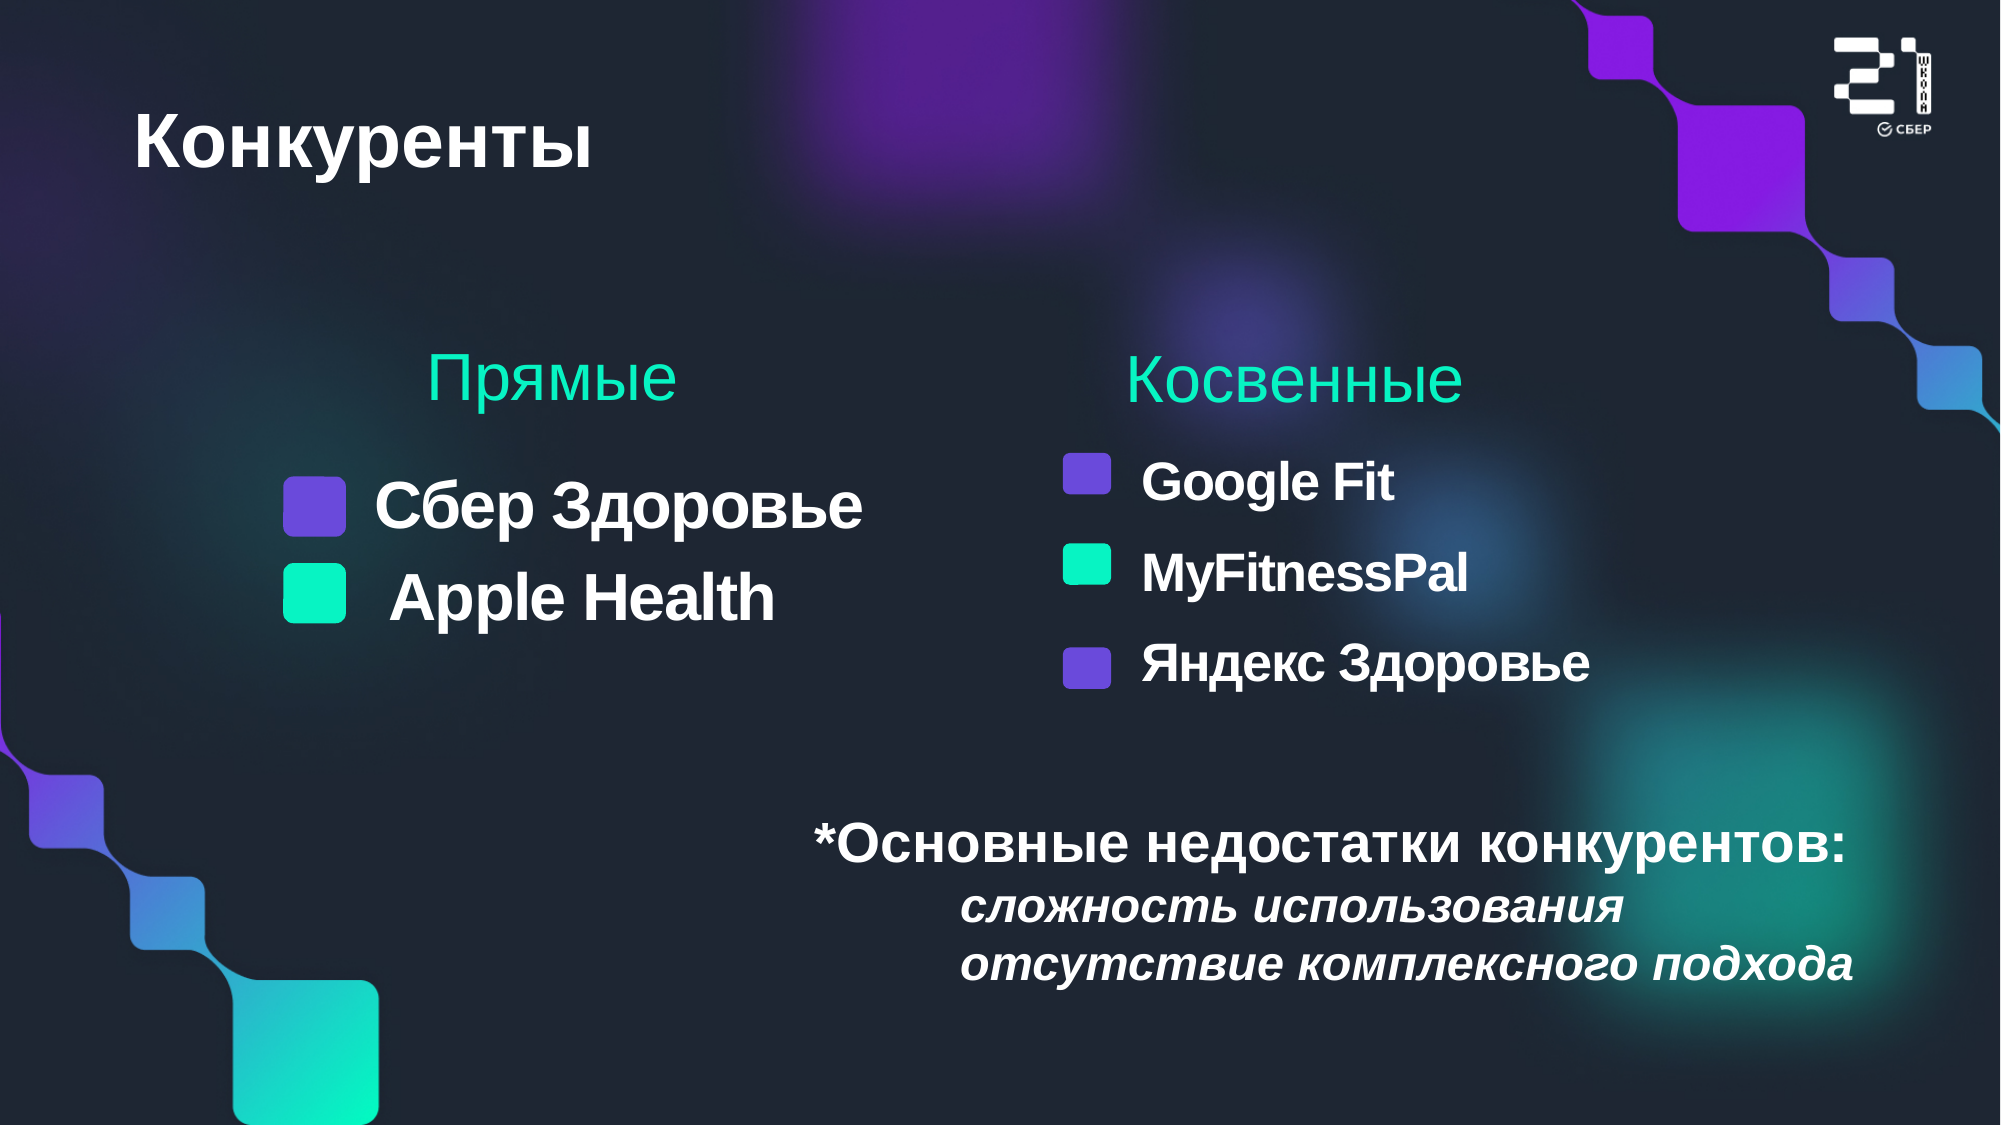

Конкуренты

Прямые

Косвенные
Google Fit

Сбер Здоровье

MyFitnessPal

Apple Health

Яндекс Здоровье

*Основные недостатки конкурентов:
	сложность использования
	отсутствие комплексного подхода